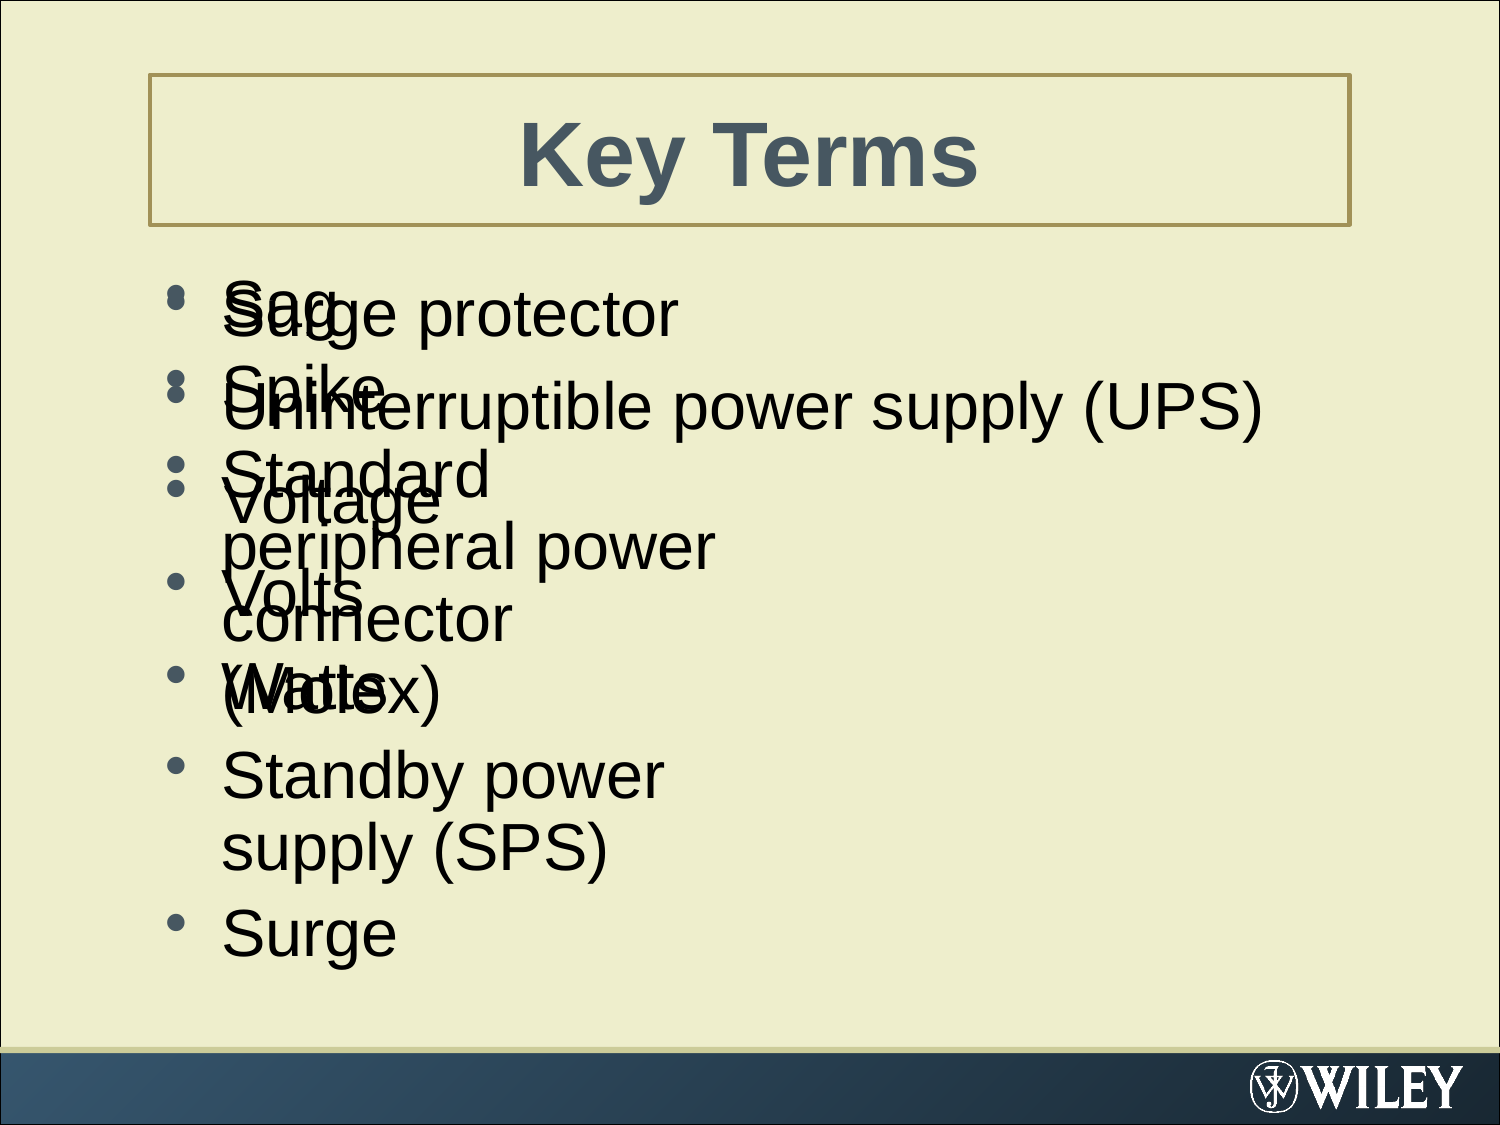

# Key Terms
Sag
Spike
Standard peripheral power connector (Molex)
Standby power supply (SPS)
Surge
Surge protector
Uninterruptible power supply (UPS)
Voltage
Volts
Watts